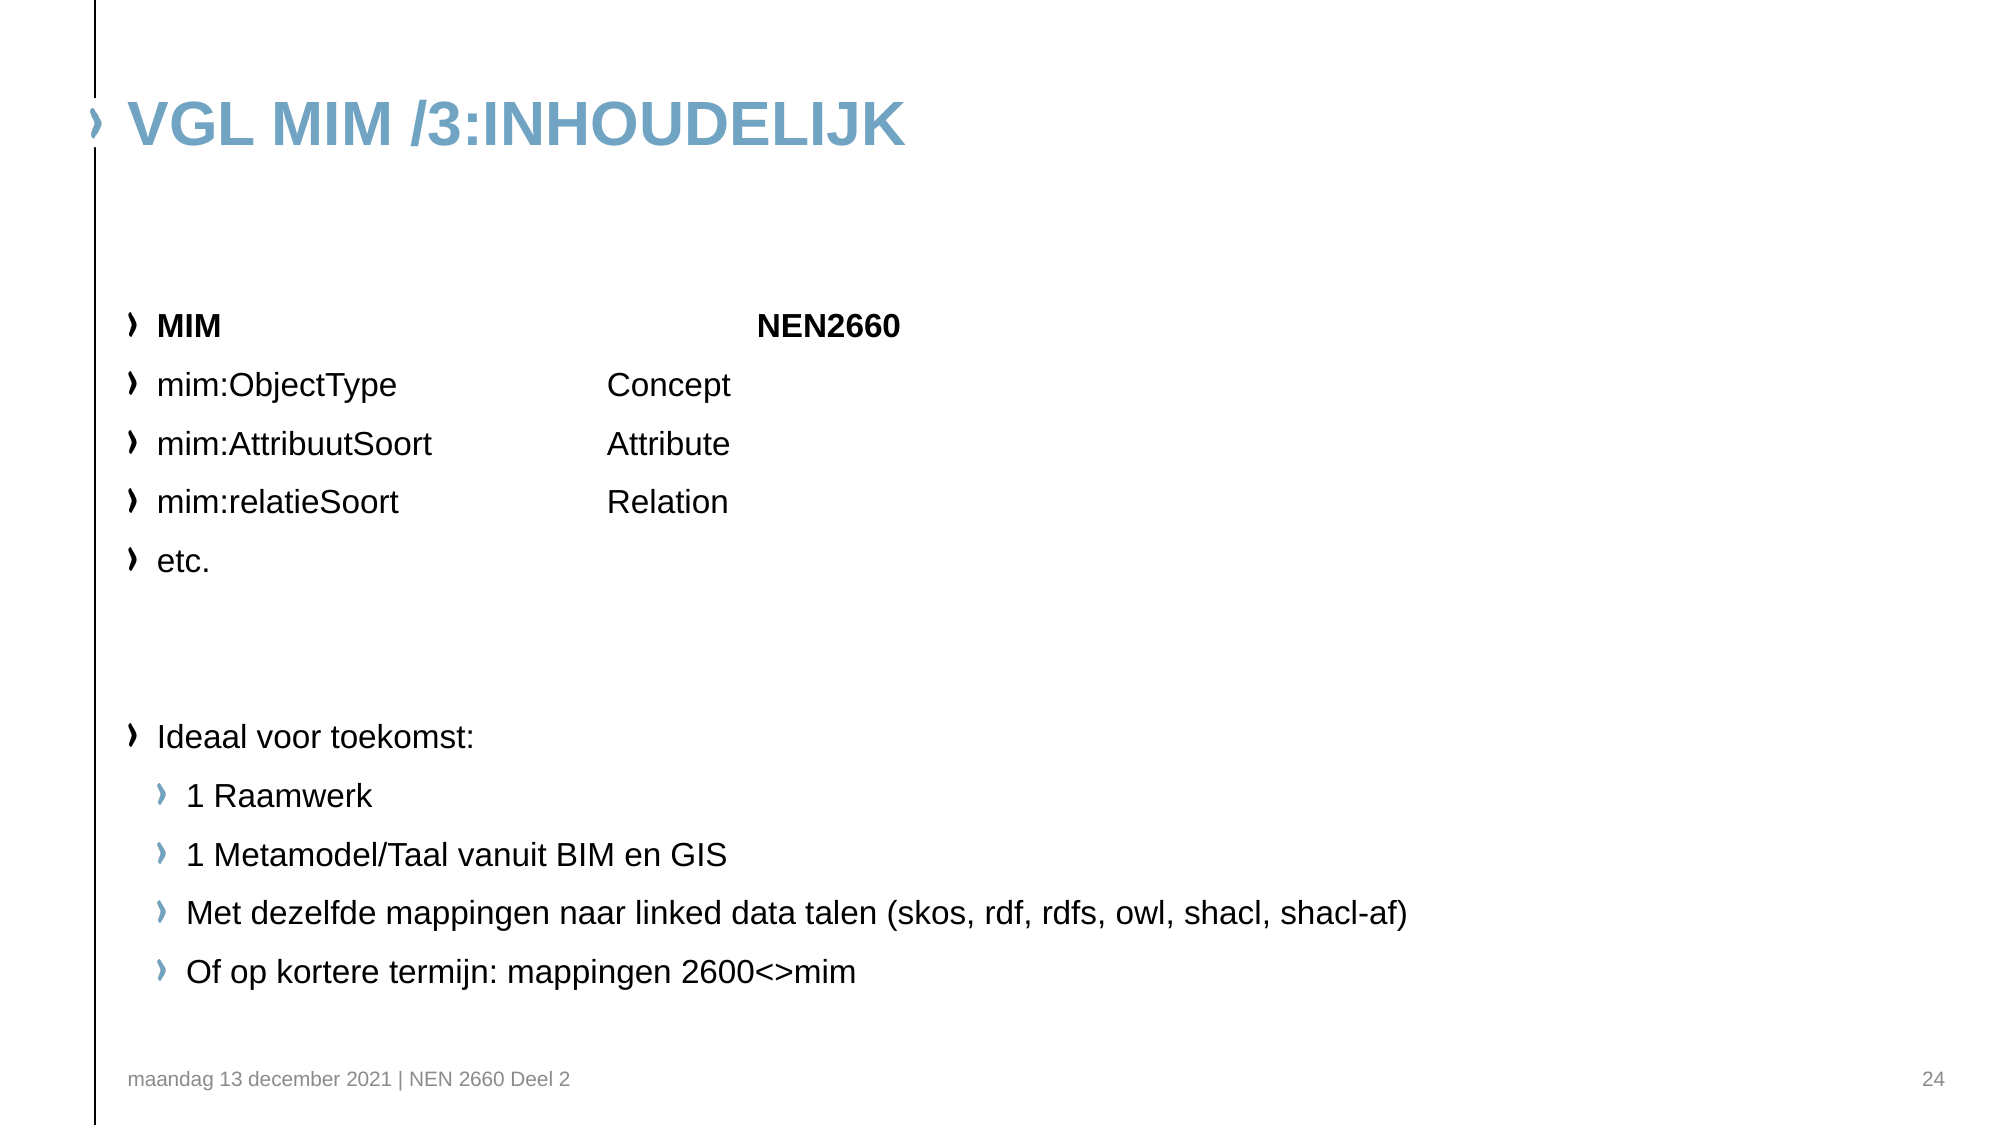

# VGL MIM /3:inhoudelijk
MIM				NEN2660
mim:ObjectType		Concept
mim:AttribuutSoort		Attribute
mim:relatieSoort		Relation
etc.

Ideaal voor toekomst:
1 Raamwerk
1 Metamodel/Taal vanuit BIM en GIS
Met dezelfde mappingen naar linked data talen (skos, rdf, rdfs, owl, shacl, shacl-af)
Of op kortere termijn: mappingen 2600<>mim

maandag 13 december 2021 | NEN 2660 Deel 2

24